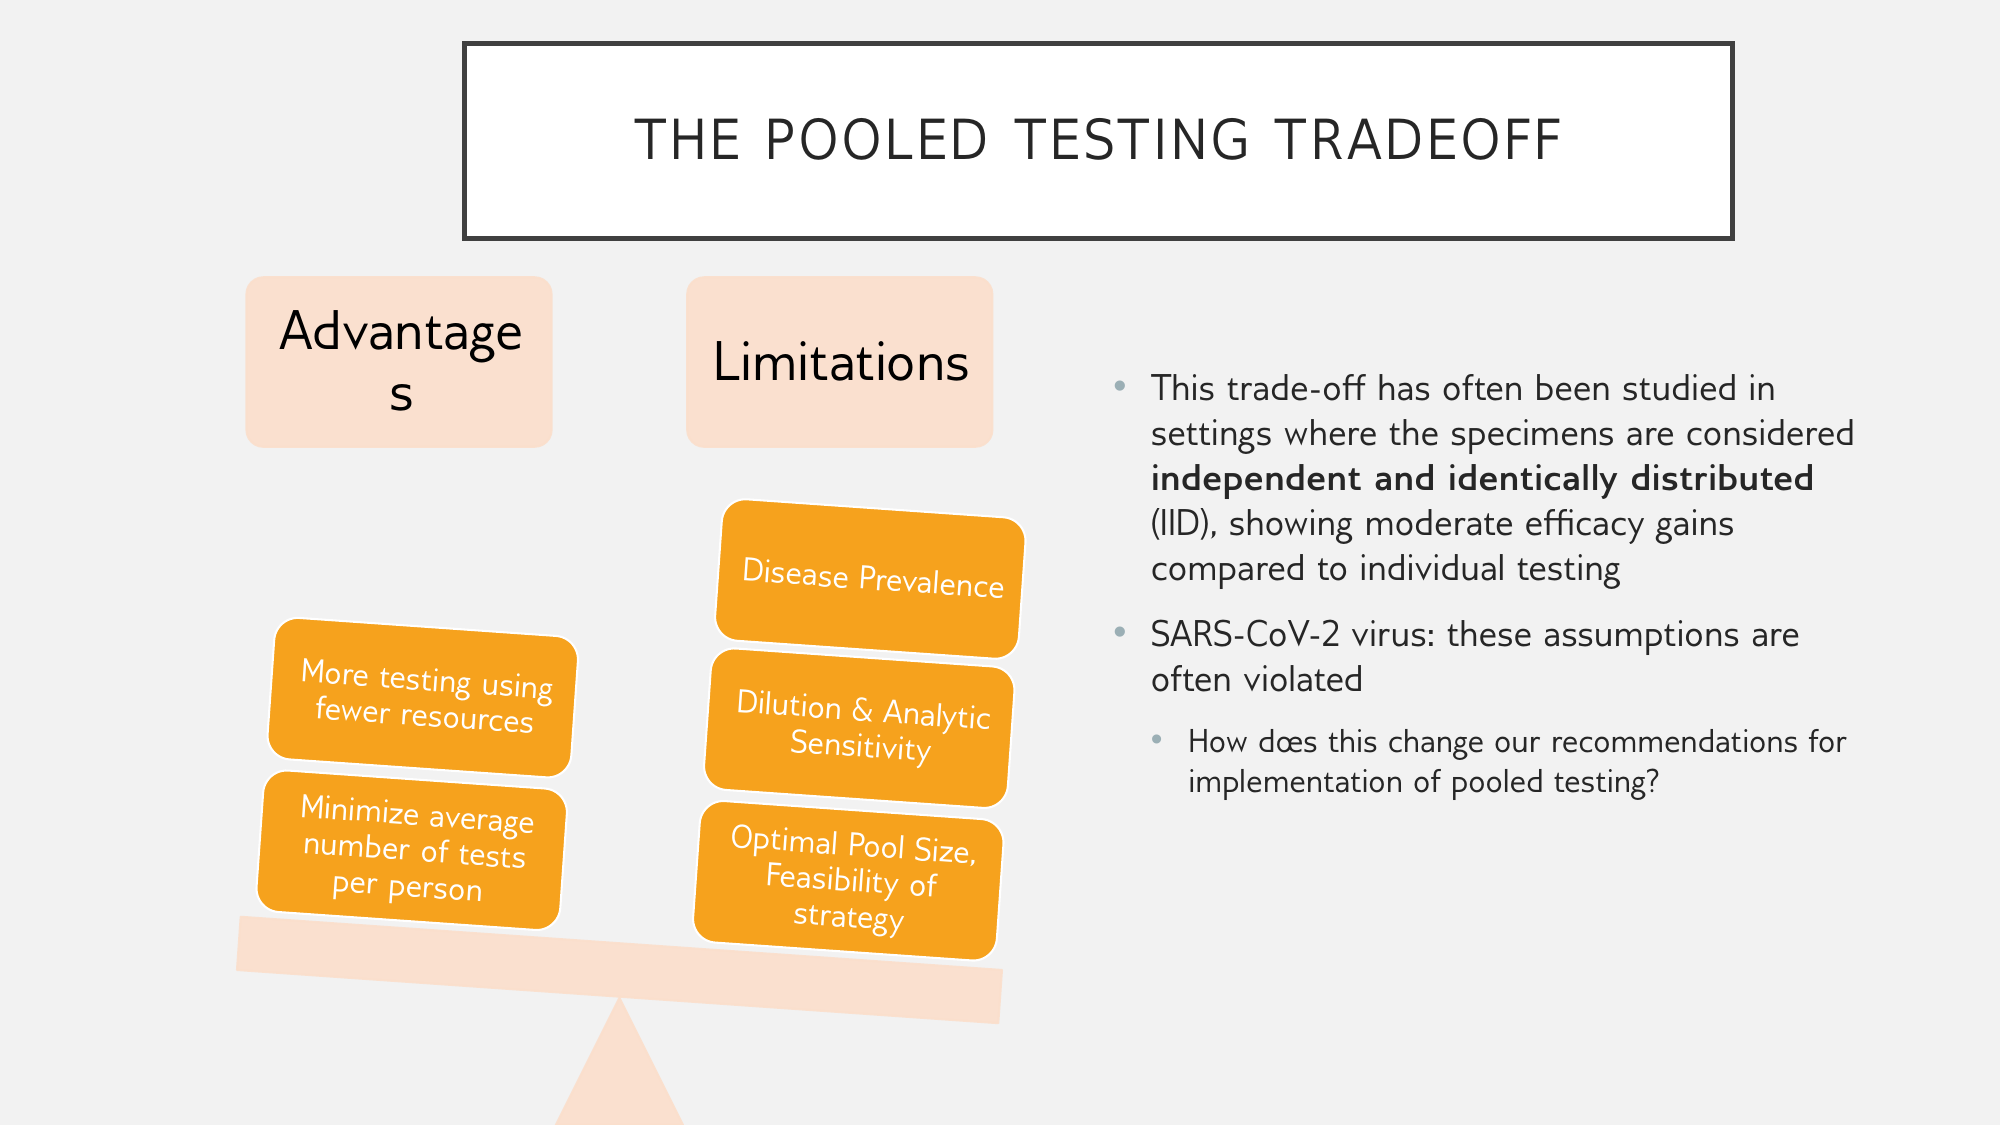

# The pooled testing tradeoff
Advantages
Limitations
Optimal Pool Size, Feasibility of strategy
Dilution & Analytic Sensitivity
Disease Prevalence
Minimize average number of tests per person
More testing using fewer resources
This trade-off has often been studied in settings where the specimens are considered independent and identically distributed (IID), showing moderate efficacy gains compared to individual testing
SARS-CoV-2 virus: these assumptions are often violated
How does this change our recommendations for implementation of pooled testing?